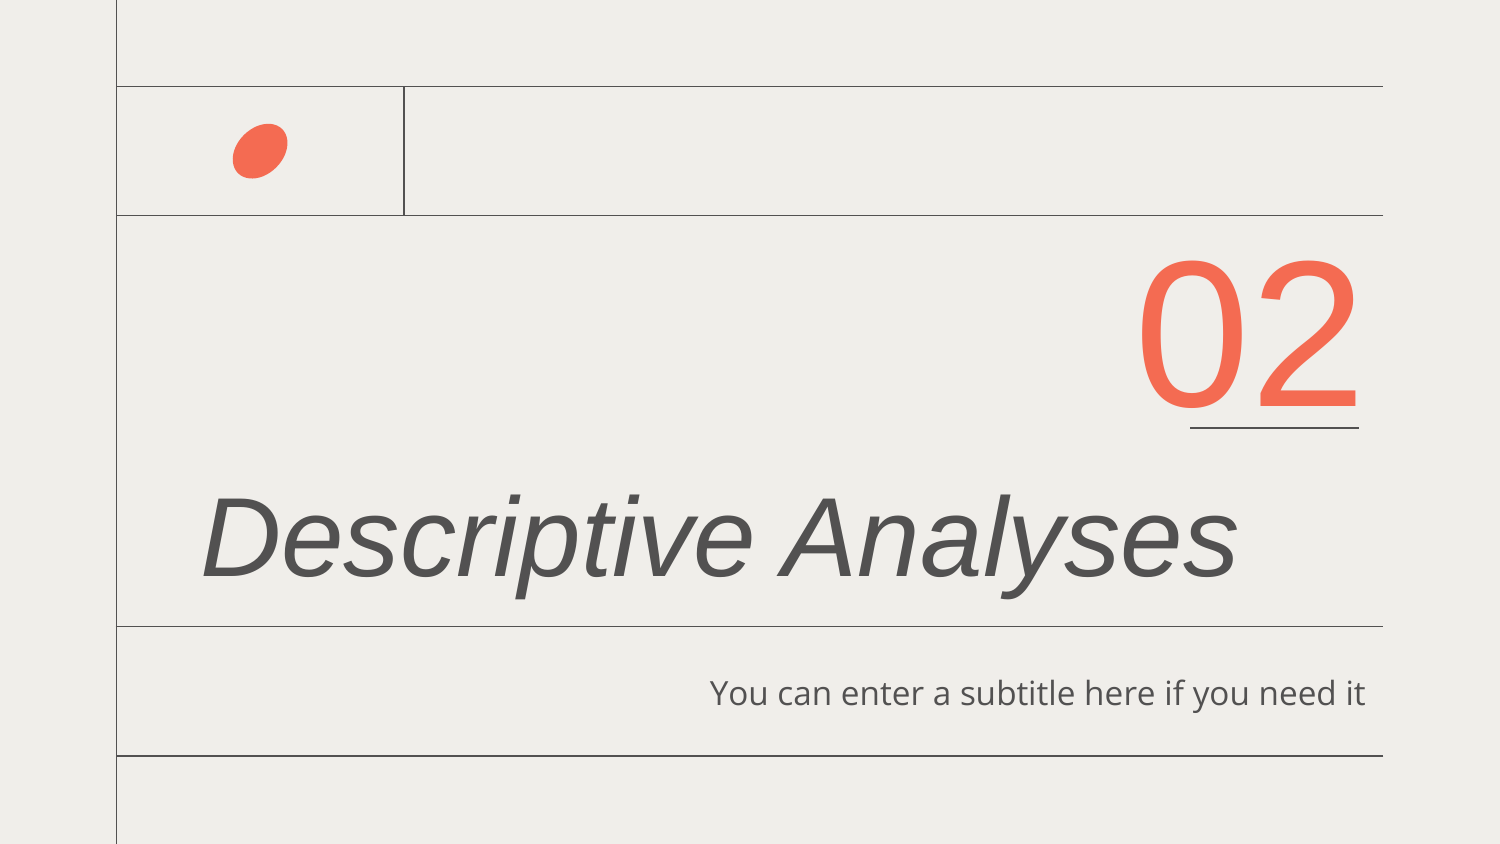

02
# Descriptive Analyses
You can enter a subtitle here if you need it